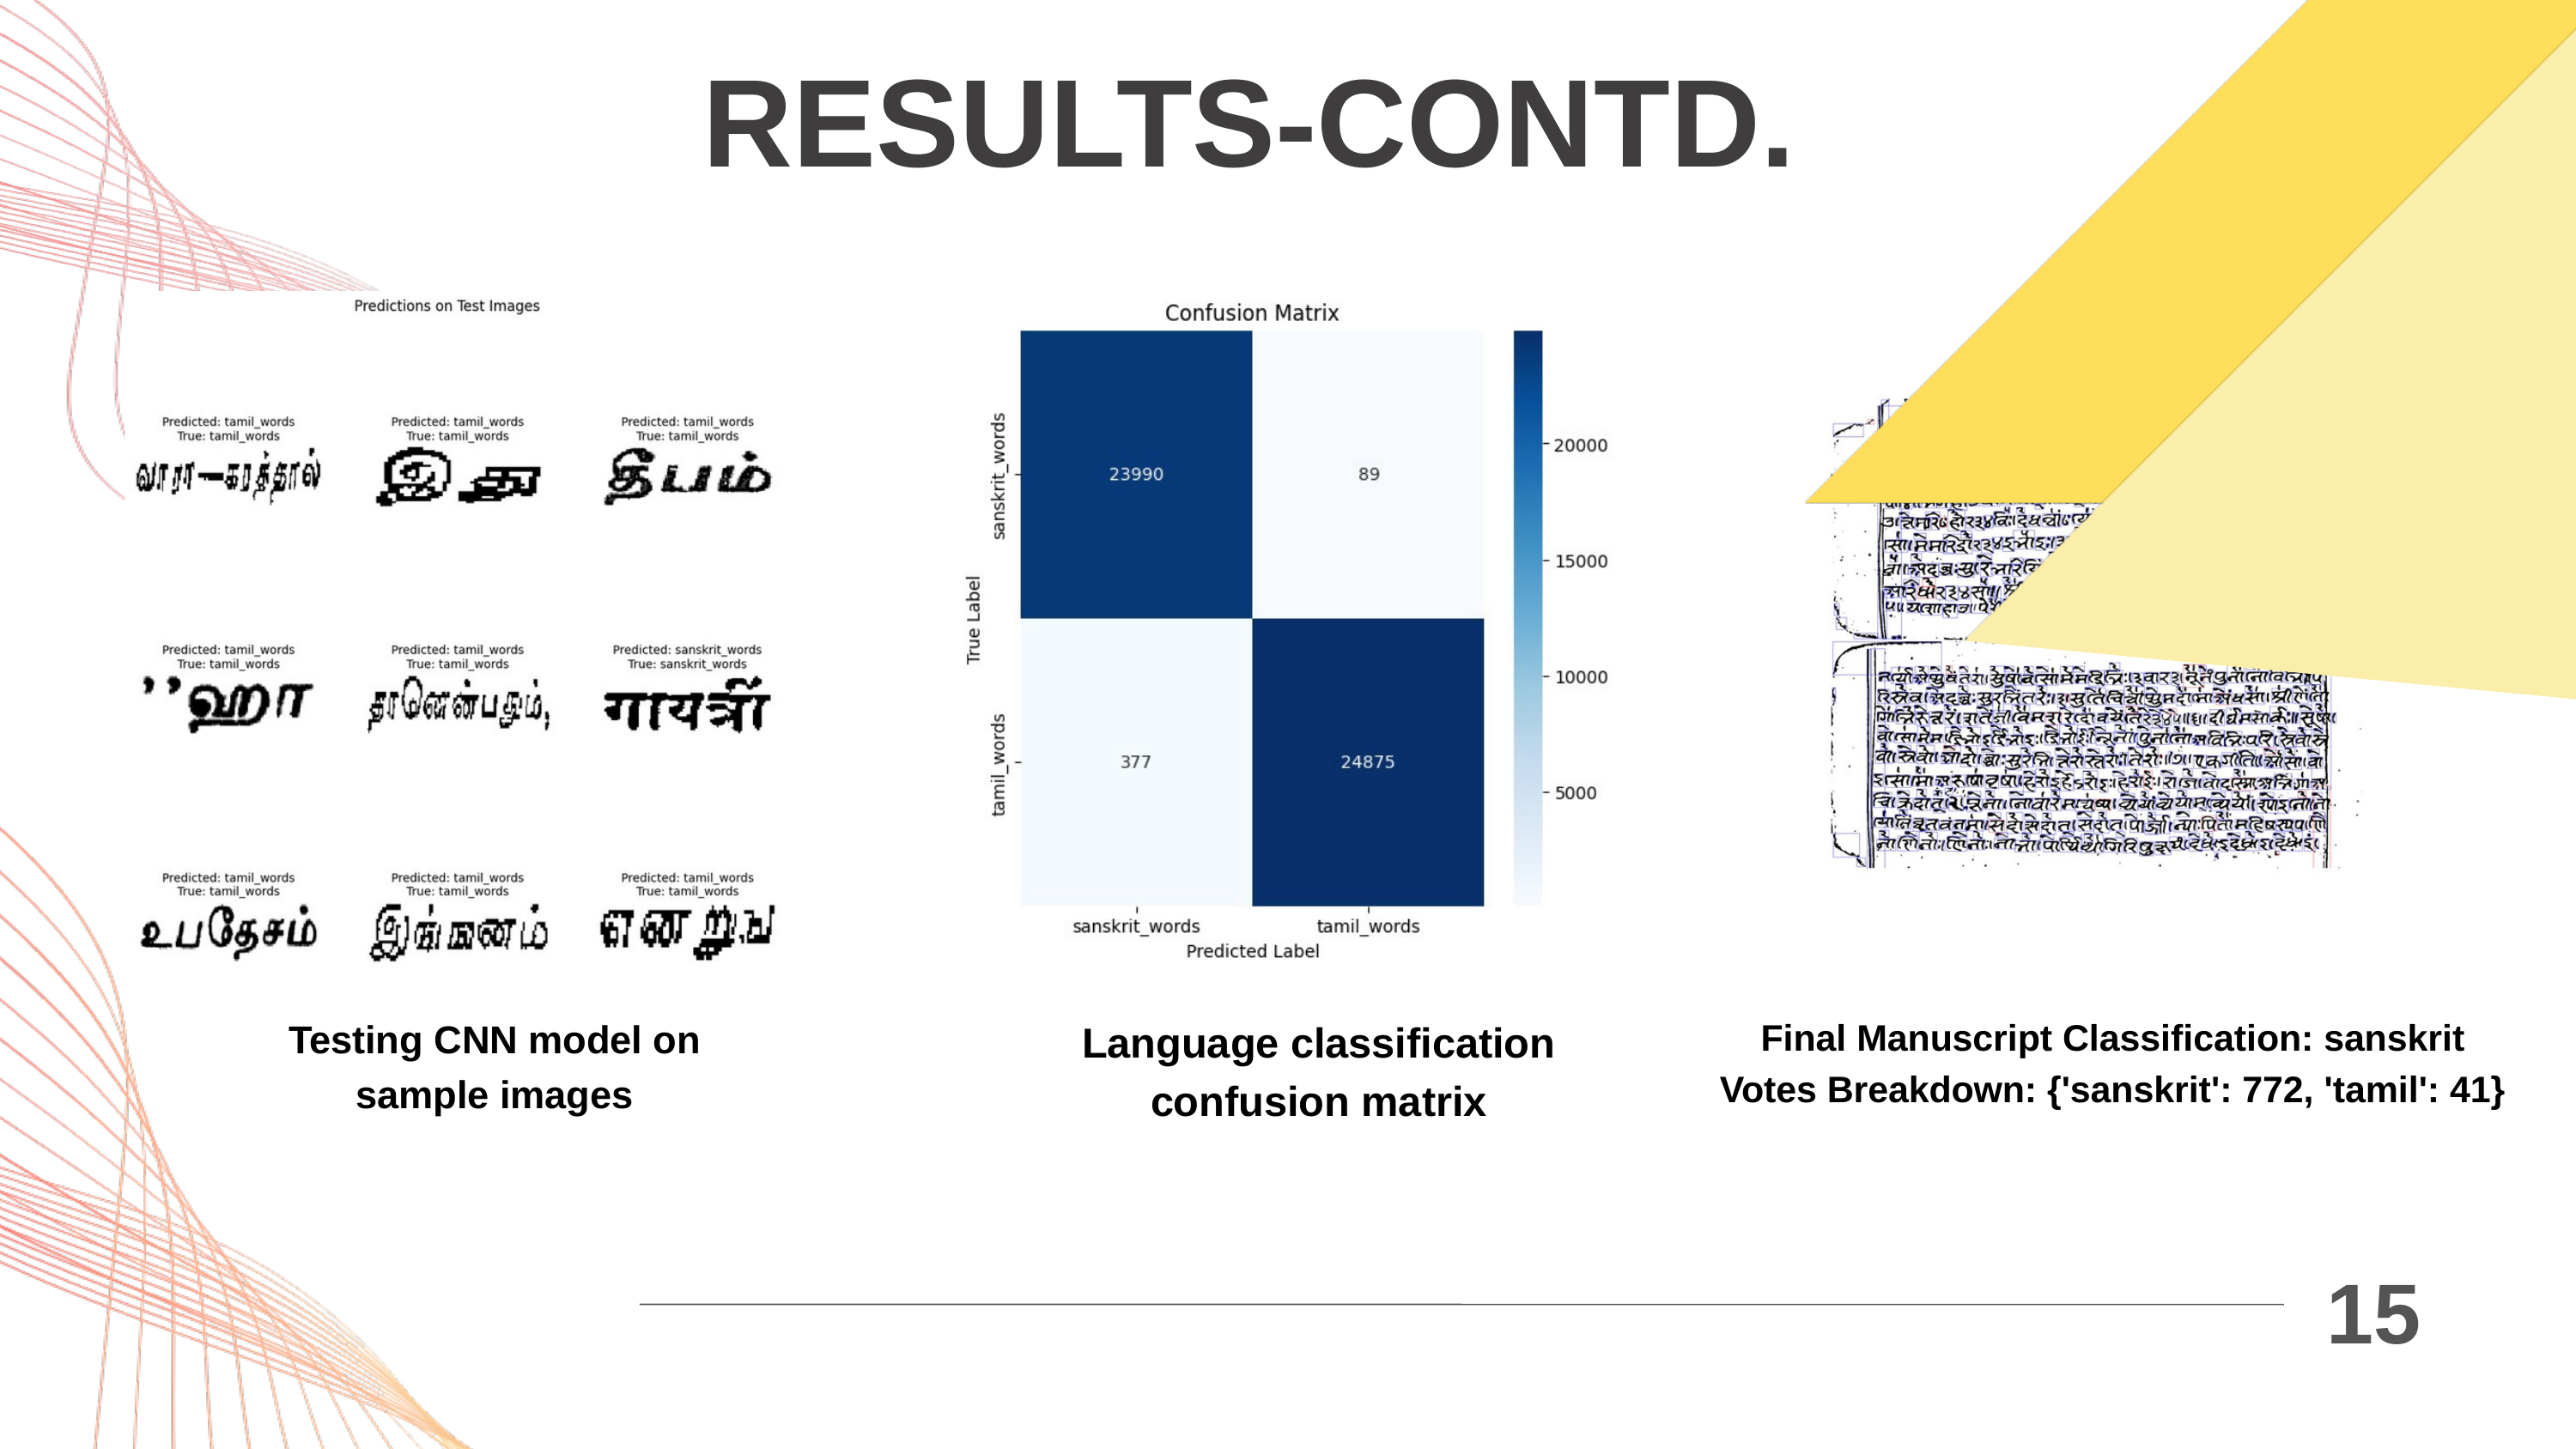

RESULTS-CONTD.

Testing CNN model on sample images
Language classification confusion matrix
Final Manuscript Classification: sanskrit
Votes Breakdown: {'sanskrit': 772, 'tamil': 41}
15